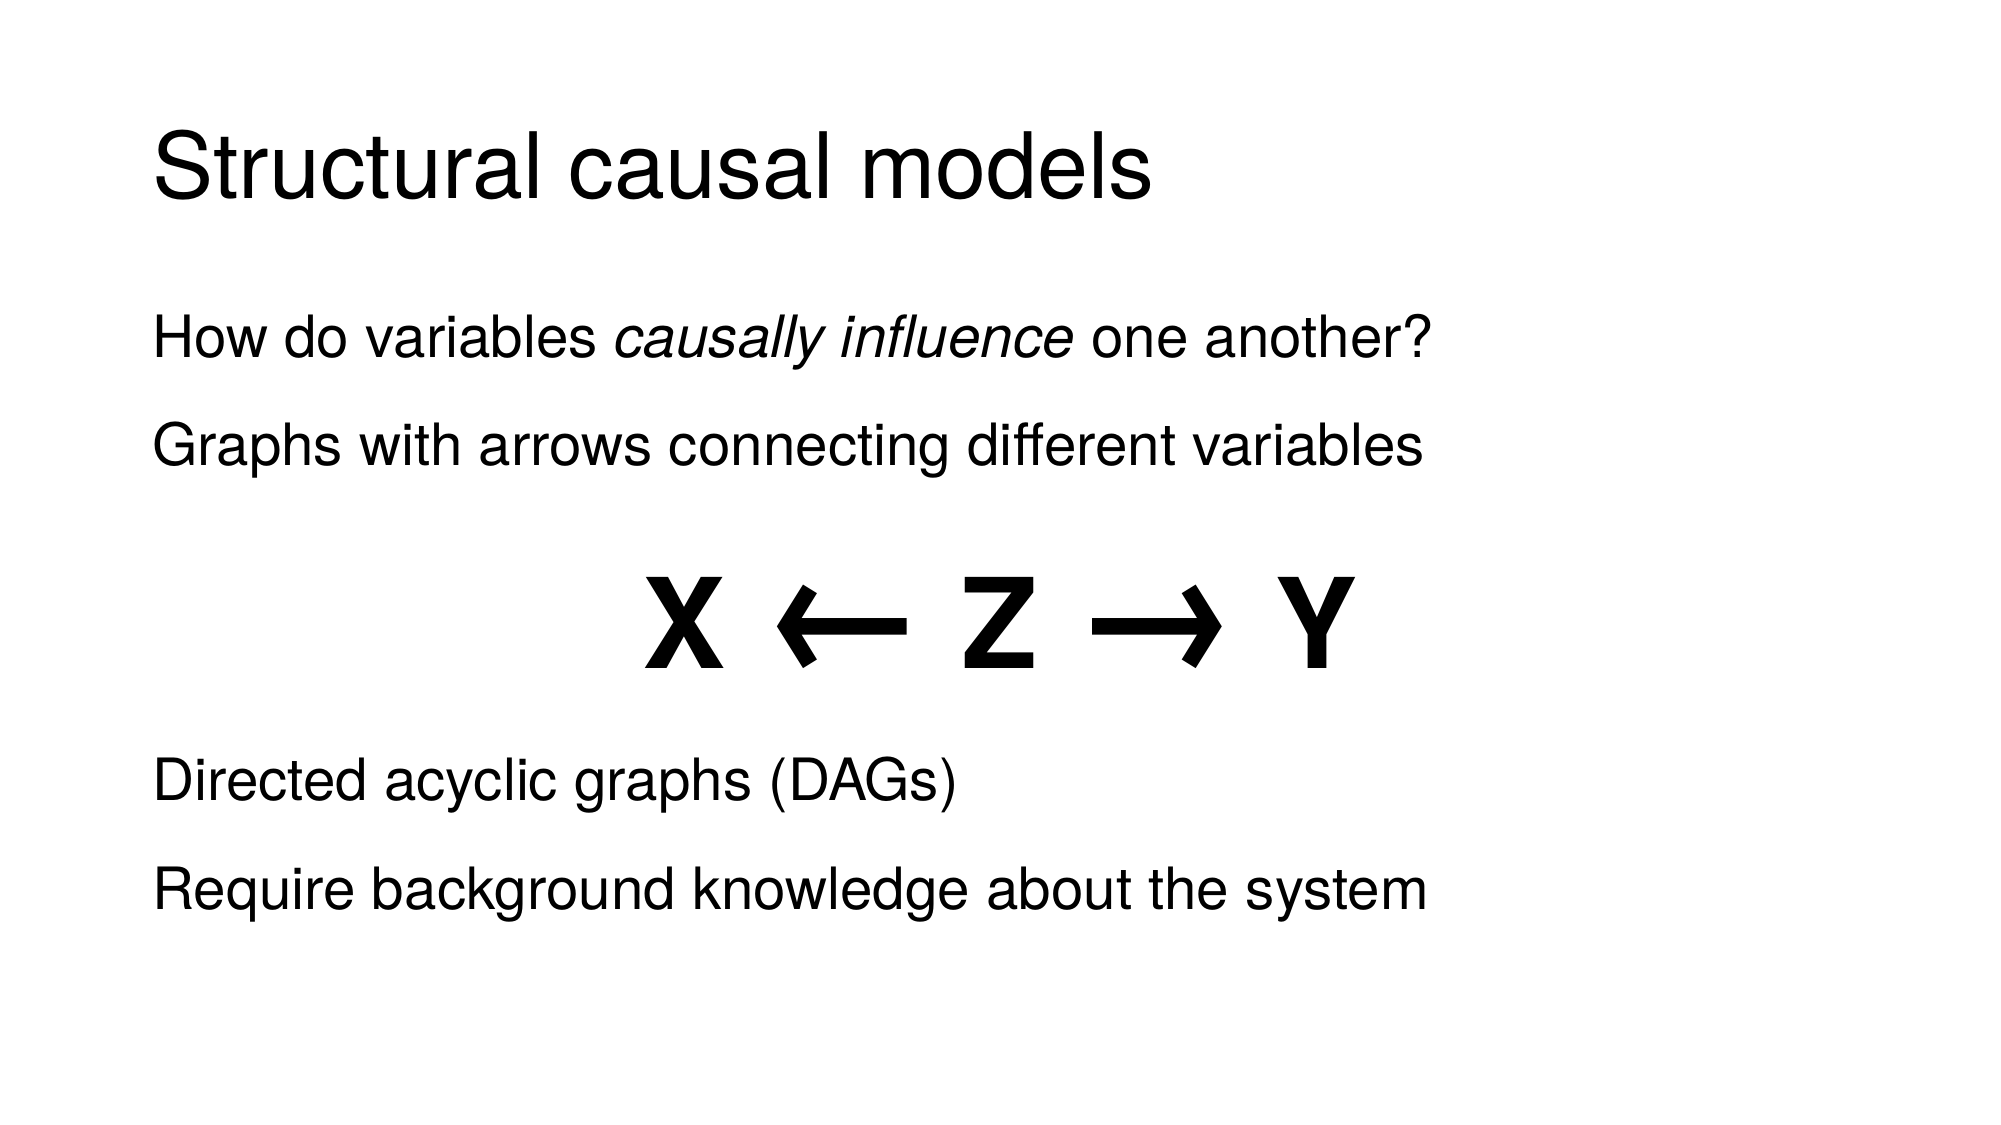

# Structural causal models
How do variables causally influence one another?
Graphs with arrows connecting different variables
X ← Z → Y
Directed acyclic graphs (DAGs)
Require background knowledge about the system